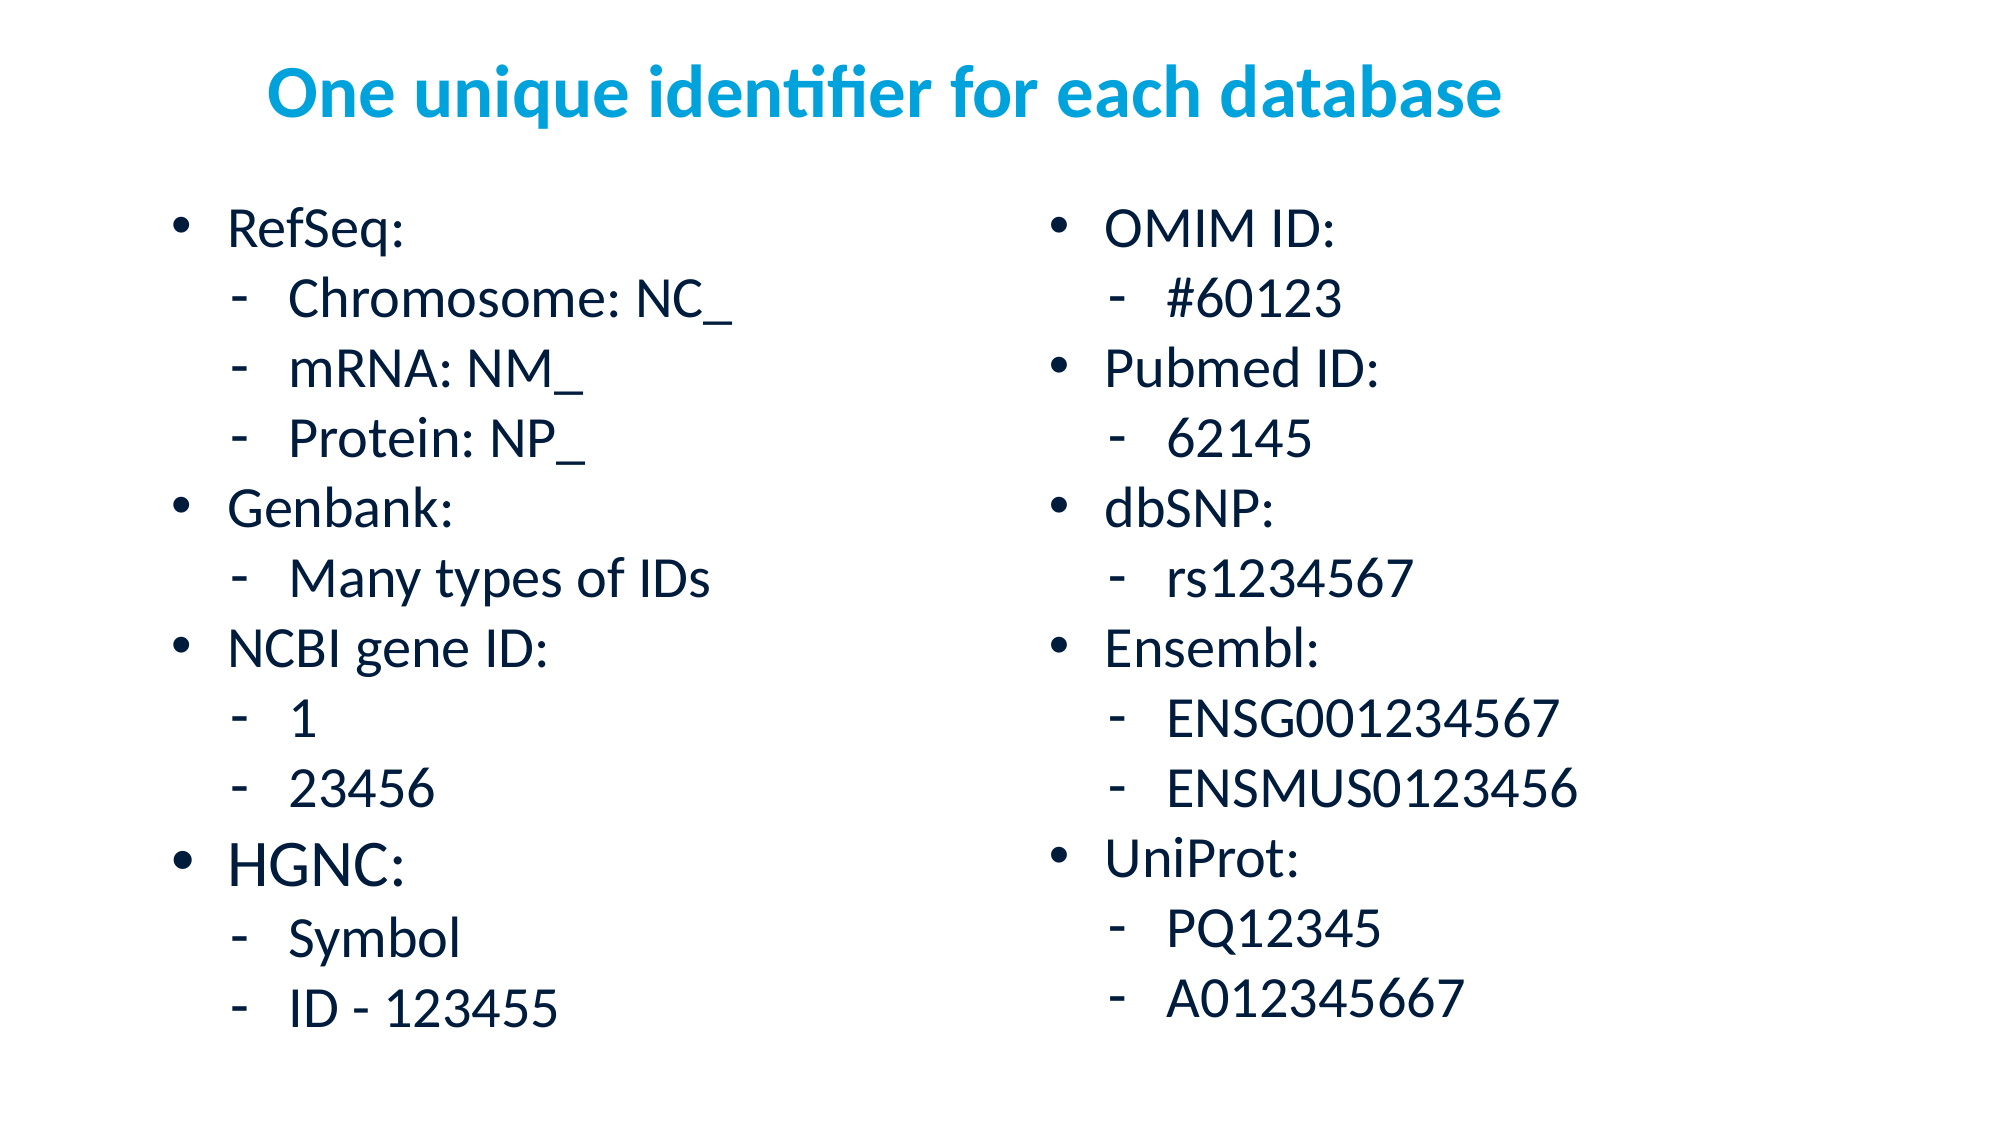

# One unique identifier for each database
RefSeq:
Chromosome: NC_
mRNA: NM_
Protein: NP_
Genbank:
Many types of IDs
NCBI gene ID:
1
23456
HGNC:
Symbol
ID - 123455
OMIM ID:
#60123
Pubmed ID:
62145
dbSNP:
rs1234567
Ensembl:
ENSG001234567
ENSMUS0123456
UniProt:
PQ12345
A012345667